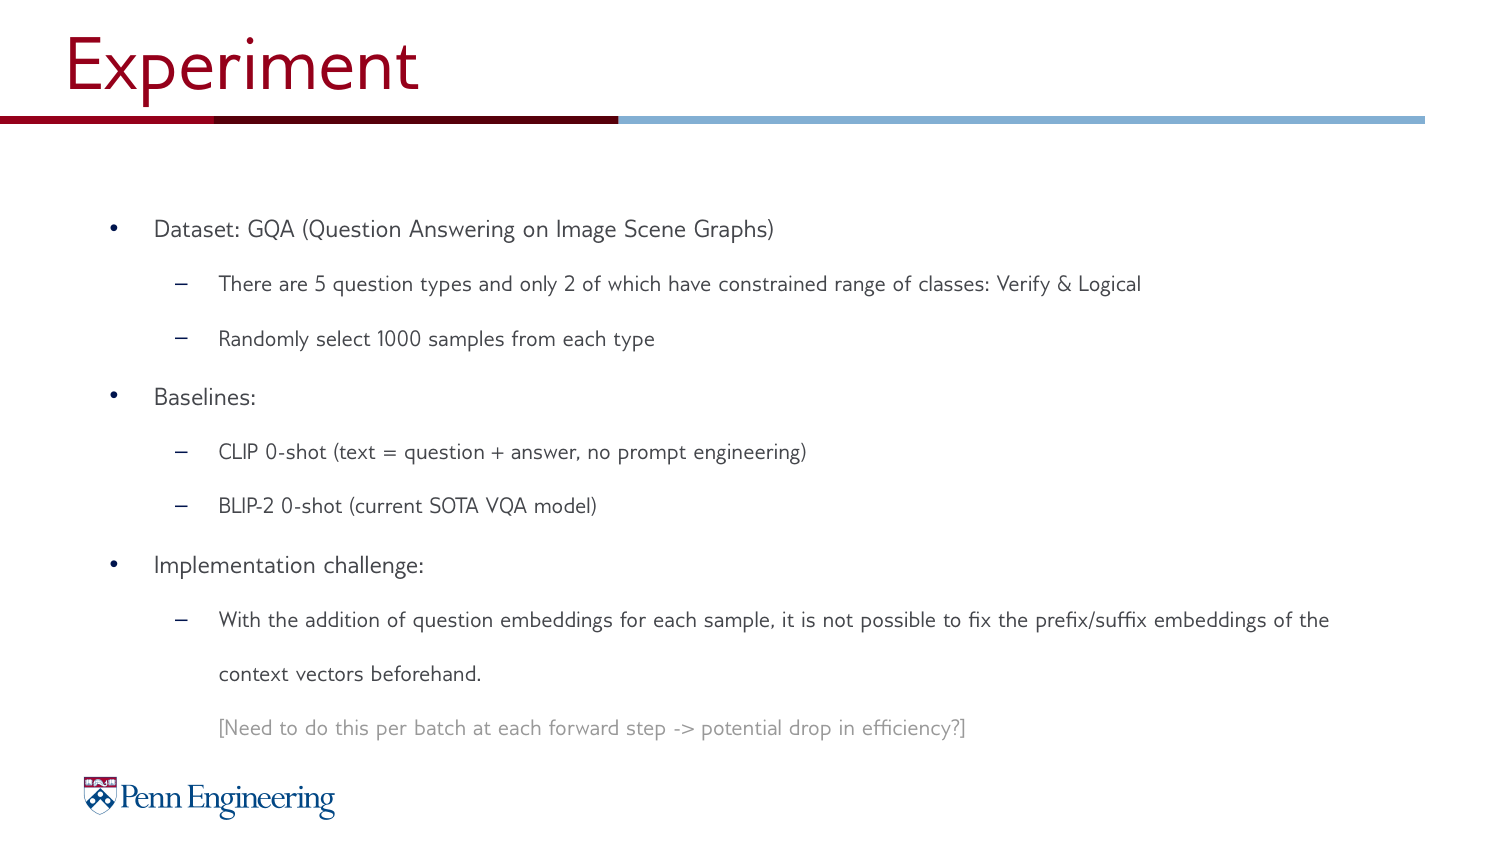

# Experiment
Dataset: GQA (Question Answering on Image Scene Graphs)
There are 5 question types and only 2 of which have constrained range of classes: Verify & Logical
Randomly select 1000 samples from each type
Baselines:
CLIP 0-shot (text = question + answer, no prompt engineering)
BLIP-2 0-shot (current SOTA VQA model)
Implementation challenge:
With the addition of question embeddings for each sample, it is not possible to fix the prefix/suffix embeddings of the context vectors beforehand.
[Need to do this per batch at each forward step -> potential drop in efficiency?]